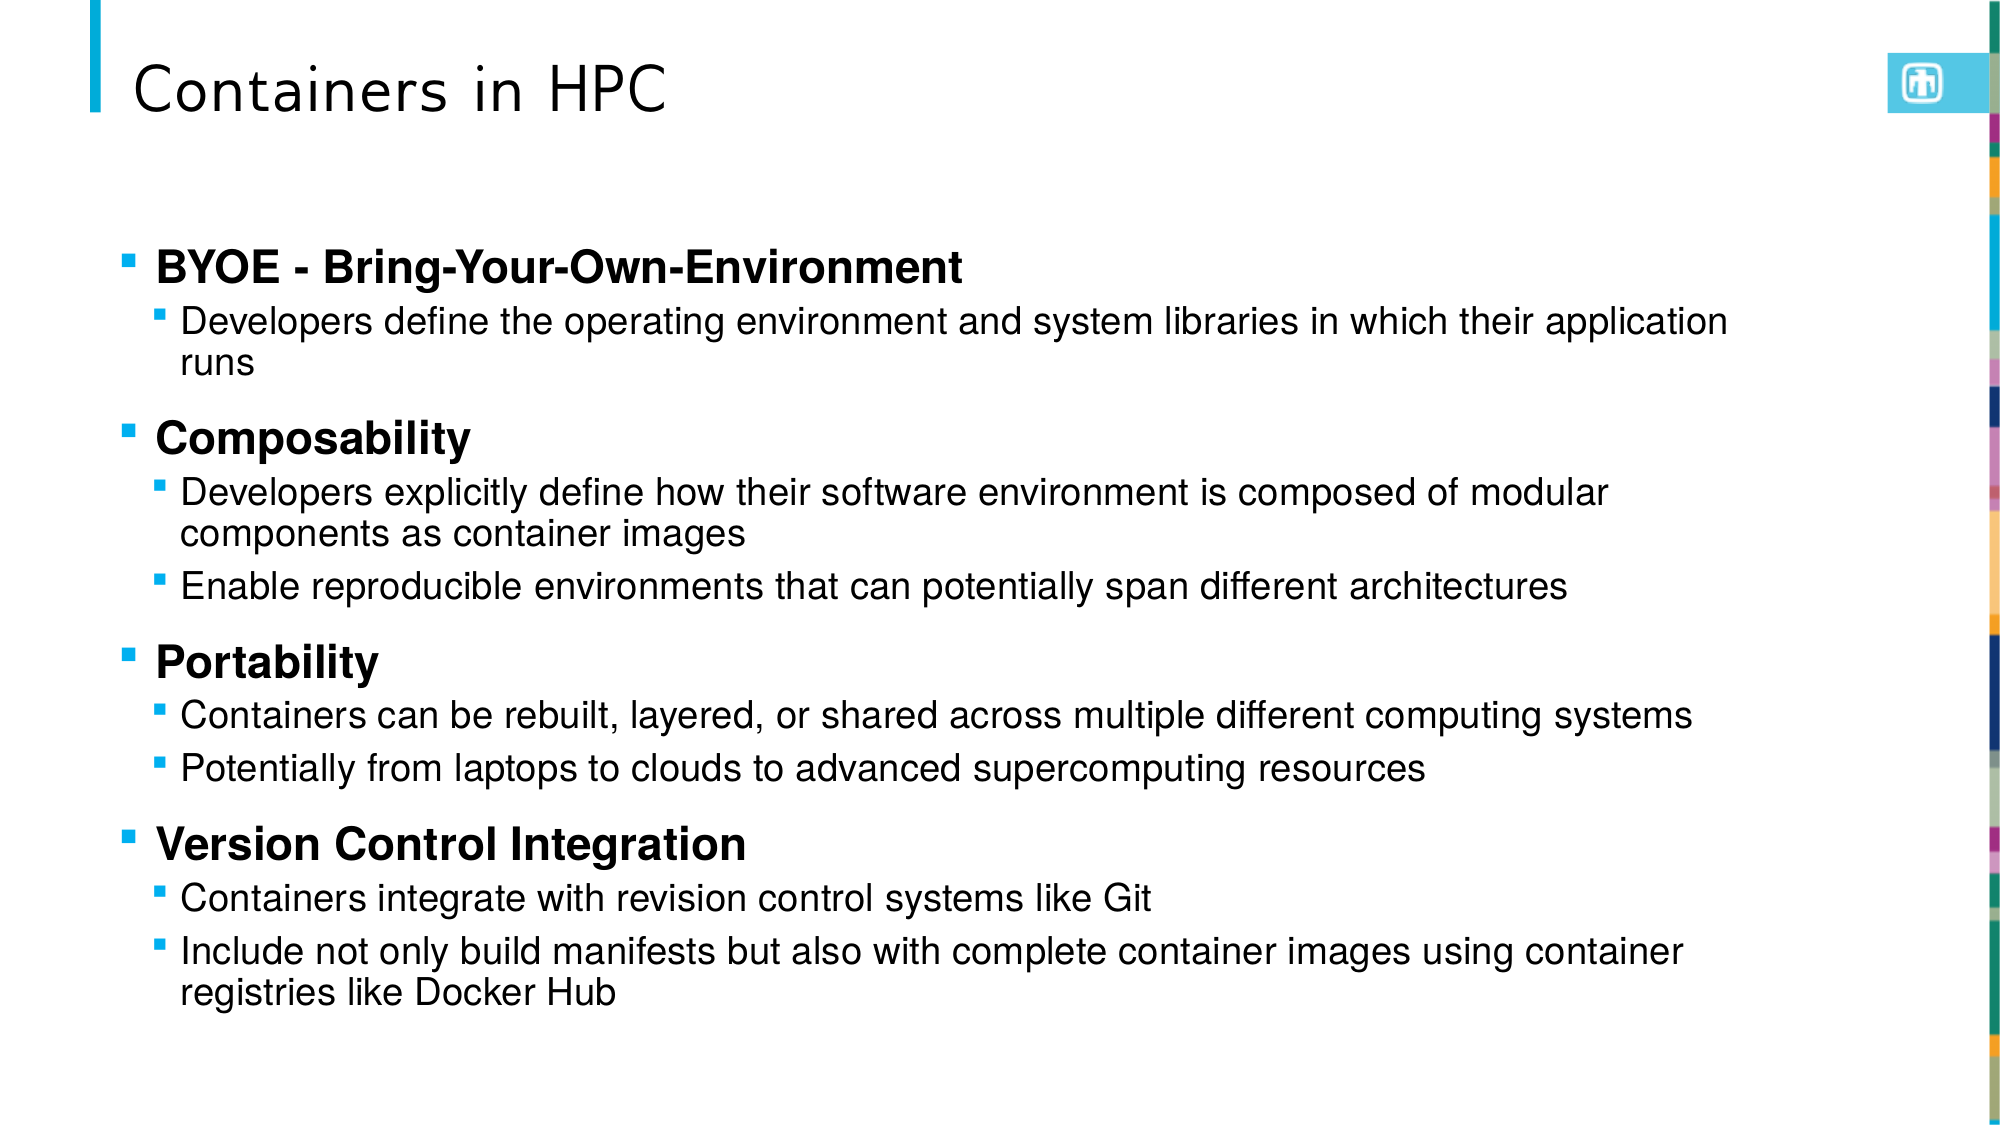

# Containers in HPC
BYOE - Bring-Your-Own-Environment
Developers define the operating environment and system libraries in which their application runs
Composability
Developers explicitly define how their software environment is composed of modular components as container images
Enable reproducible environments that can potentially span different architectures
Portability
Containers can be rebuilt, layered, or shared across multiple different computing systems
Potentially from laptops to clouds to advanced supercomputing resources
Version Control Integration
Containers integrate with revision control systems like Git
Include not only build manifests but also with complete container images using container registries like Docker Hub